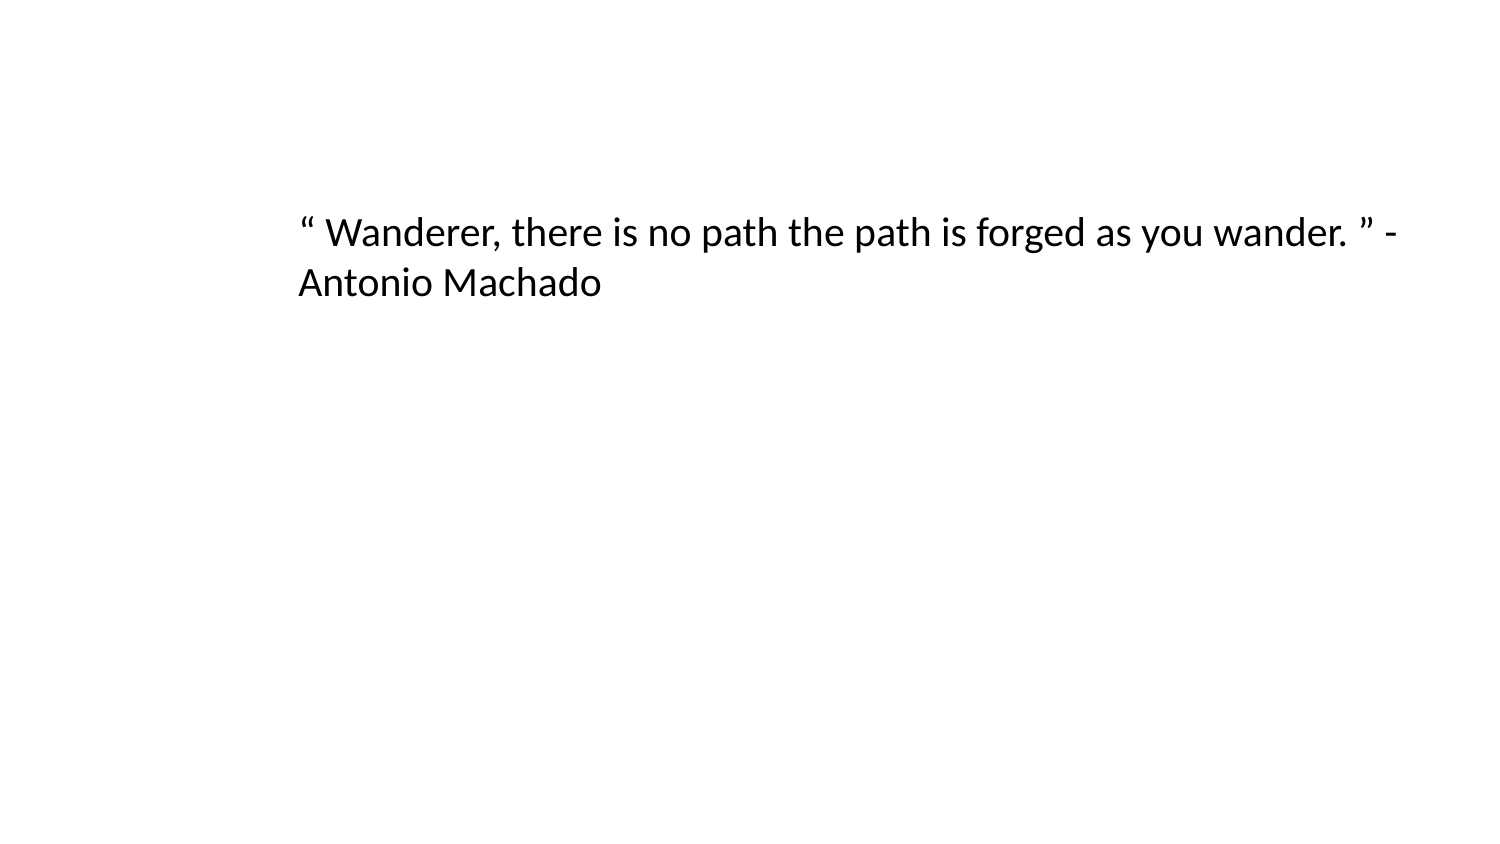

“ Wanderer, there is no path the path is forged as you wander. ” - Antonio Machado